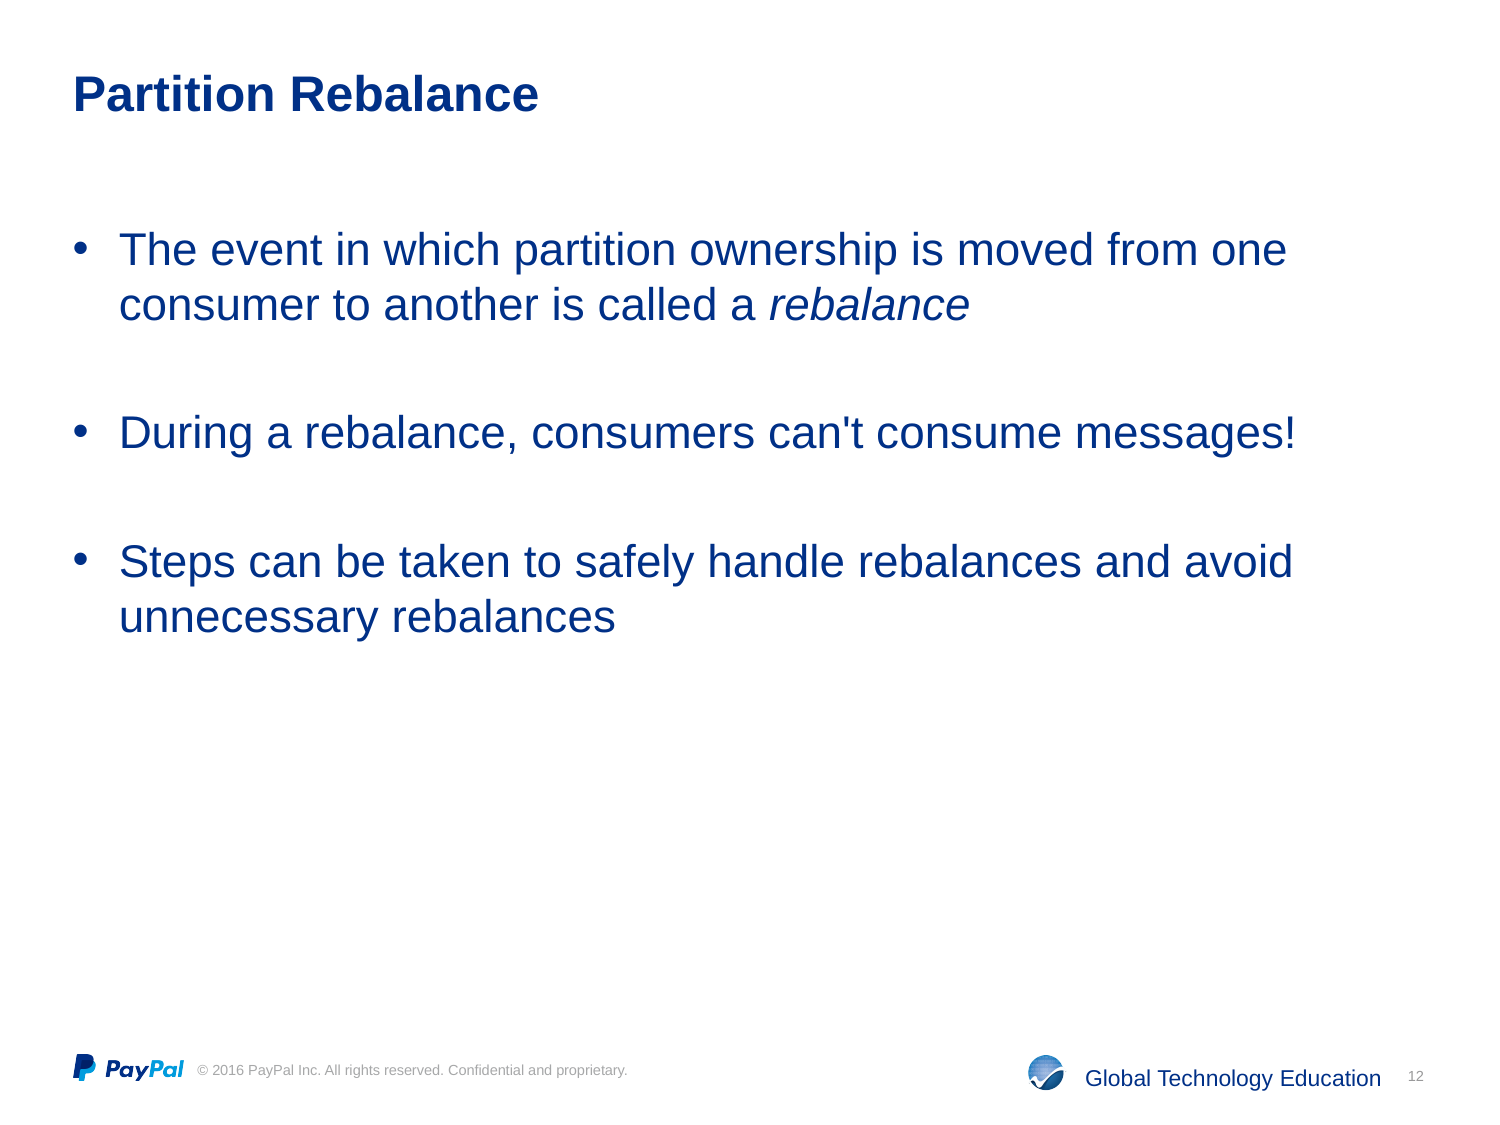

# Partition Rebalance
The event in which partition ownership is moved from one consumer to another is called a rebalance

During a rebalance, consumers can't consume messages!

Steps can be taken to safely handle rebalances and avoid unnecessary rebalances
12